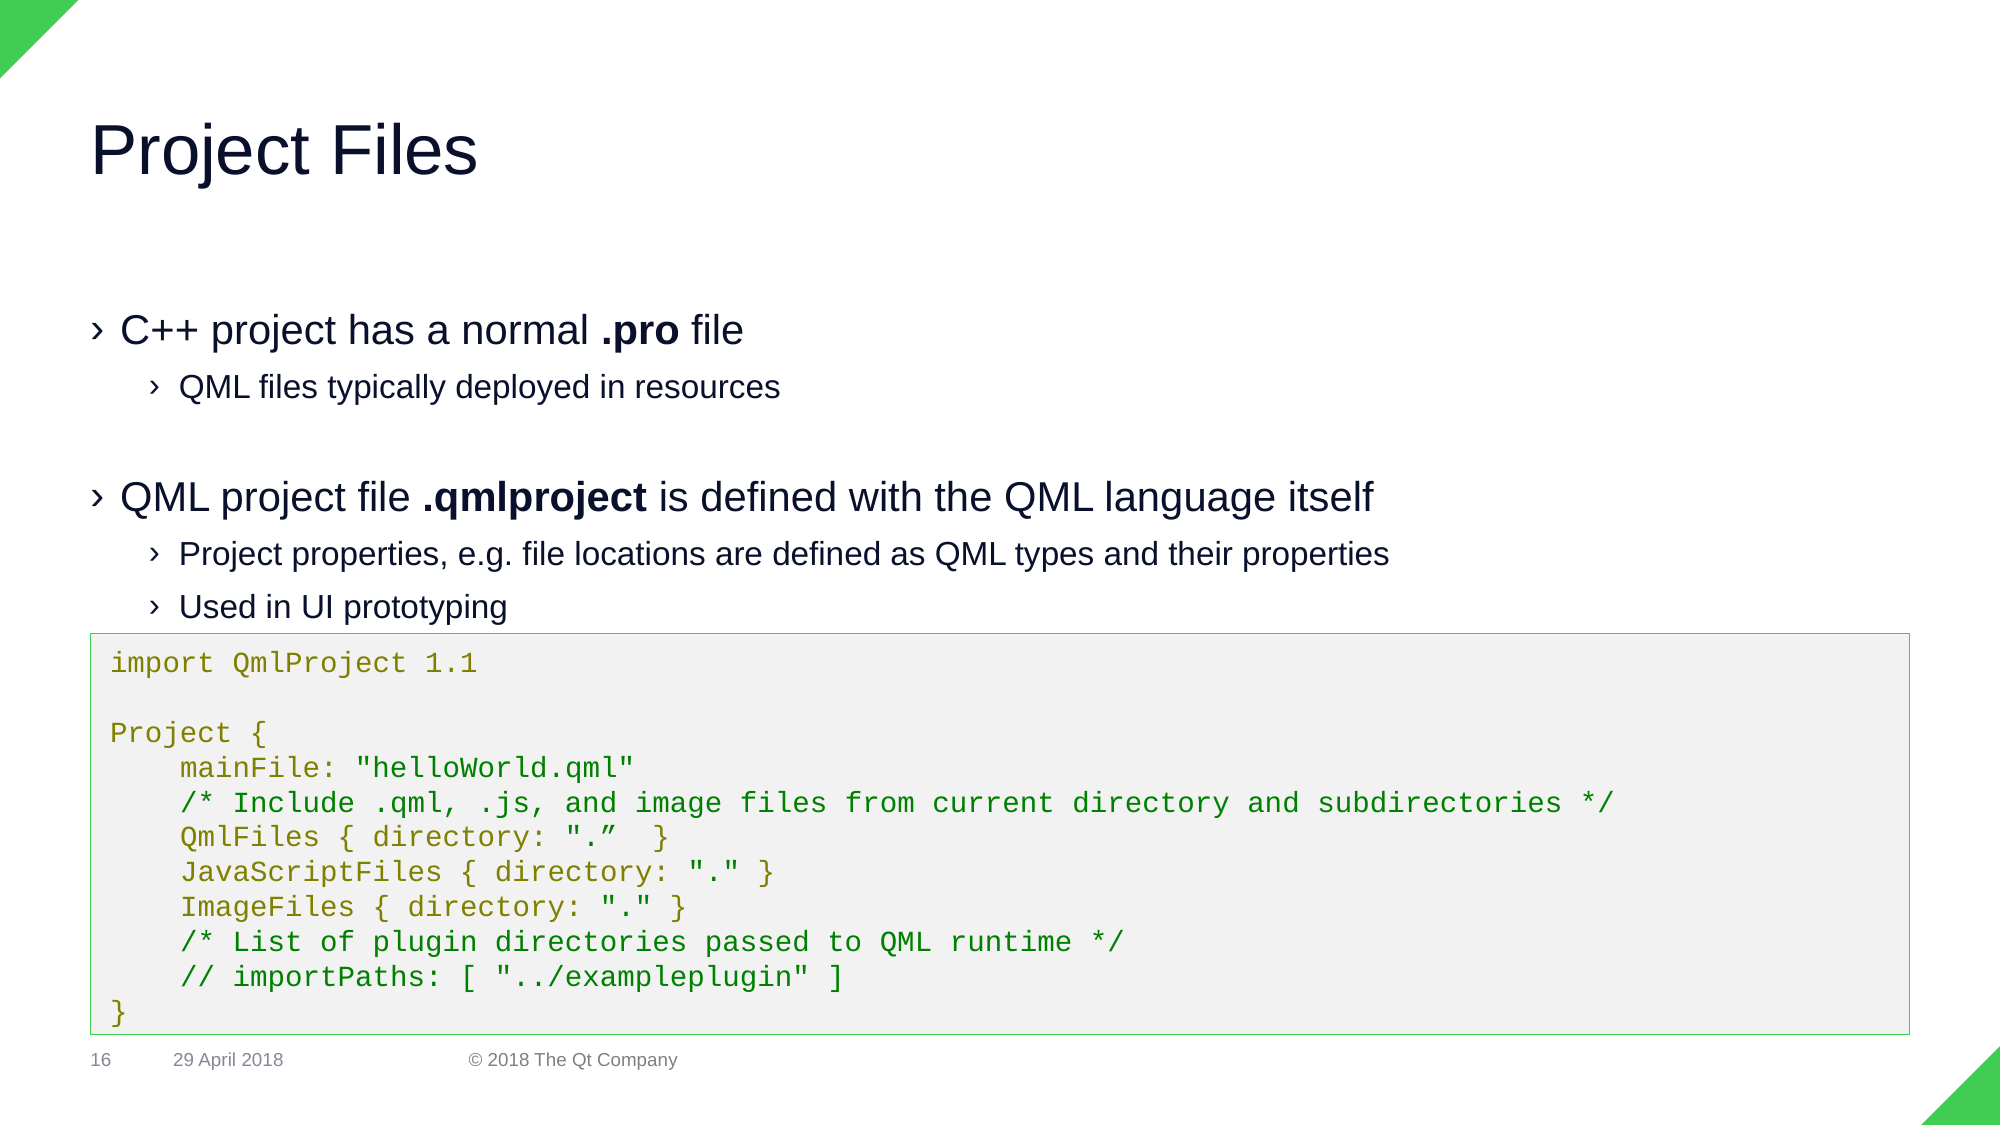

# Project Files
C++ project has a normal .pro file
QML files typically deployed in resources

QML project file .qmlproject is defined with the QML language itself
Project properties, e.g. file locations are defined as QML types and their properties
Used in UI prototyping

import QmlProject 1.1
Project {
    mainFile: "helloWorld.qml"
    /* Include .qml, .js, and image files from current directory and subdirectories */
    QmlFiles { directory: ".”  }
    JavaScriptFiles { directory: "." }
    ImageFiles { directory: "." }
    /* List of plugin directories passed to QML runtime */
    // importPaths: [ "../exampleplugin" ]
}
16
29 April 2018
© 2018 The Qt Company